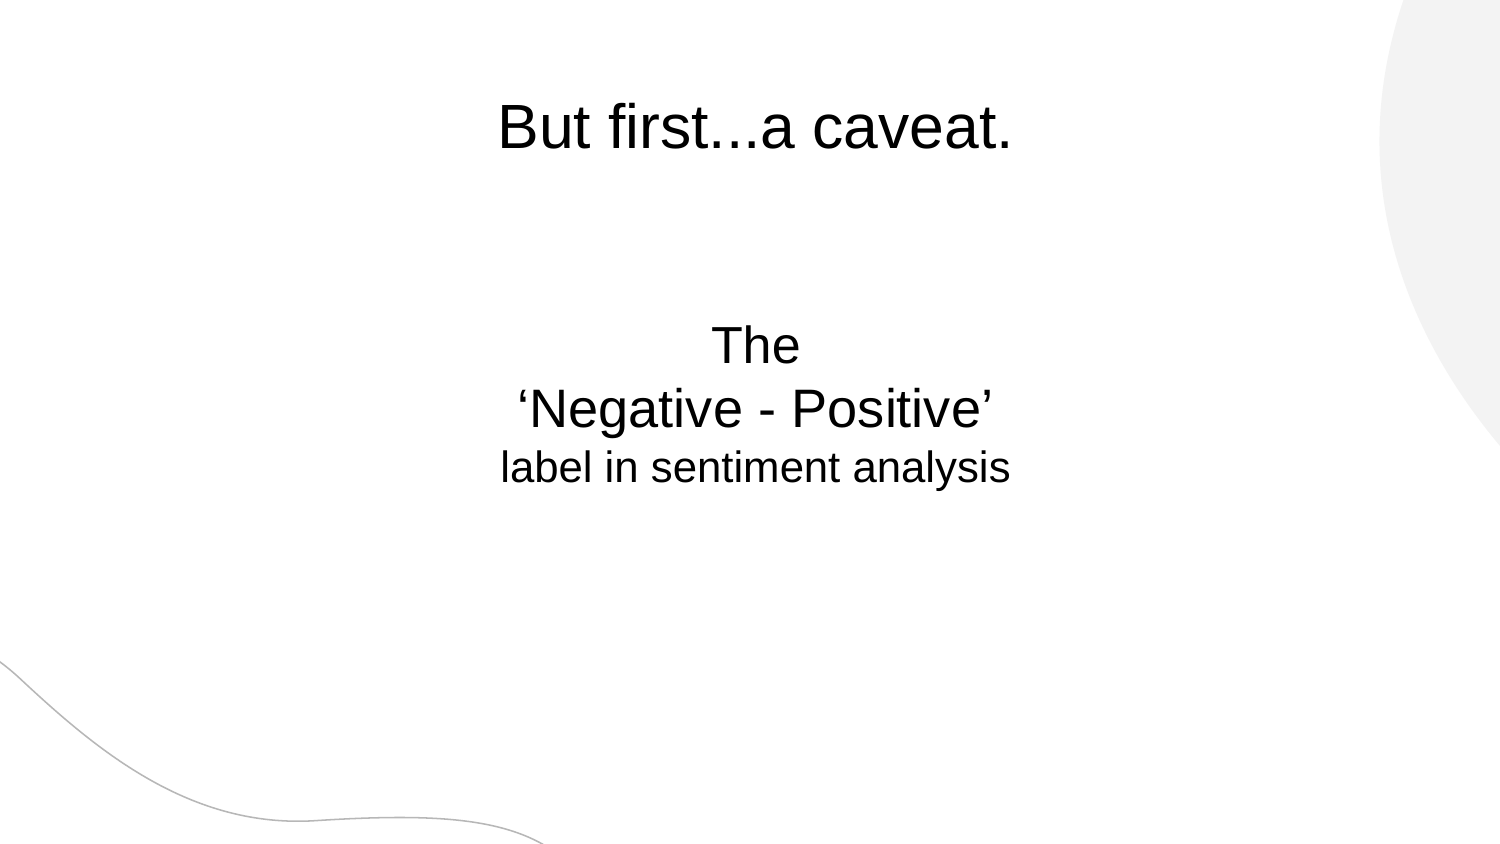

# But first...a caveat.

The
‘Negative - Positive’
label in sentiment analysis